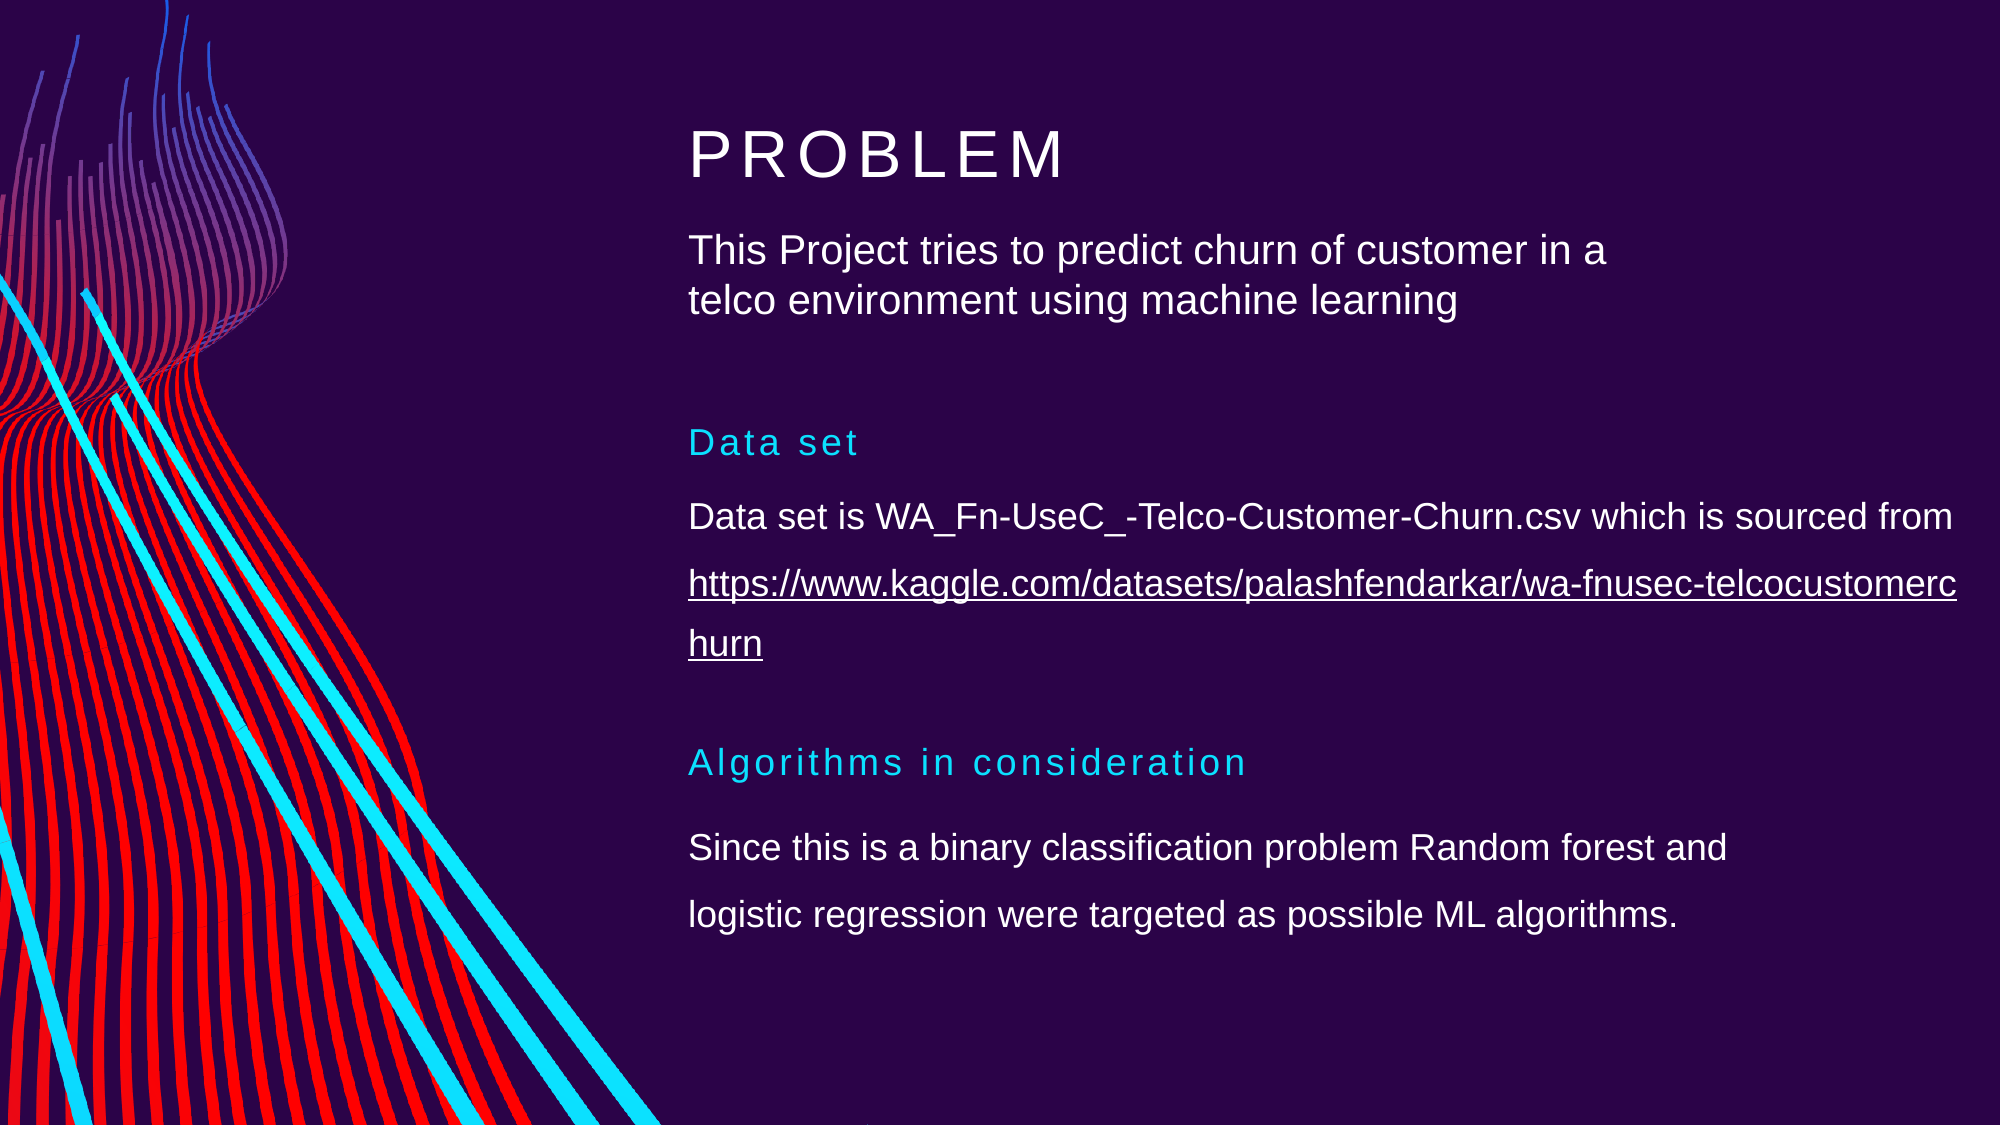

# Problem
This Project tries to predict churn of customer in a telco environment using machine learning
Data set
Data set is WA_Fn-UseC_-Telco-Customer-Churn.csv which is sourced from https://www.kaggle.com/datasets/palashfendarkar/wa-fnusec-telcocustomerchurn
Algorithms in consideration
Since this is a binary classification problem Random forest and logistic regression were targeted as possible ML algorithms.